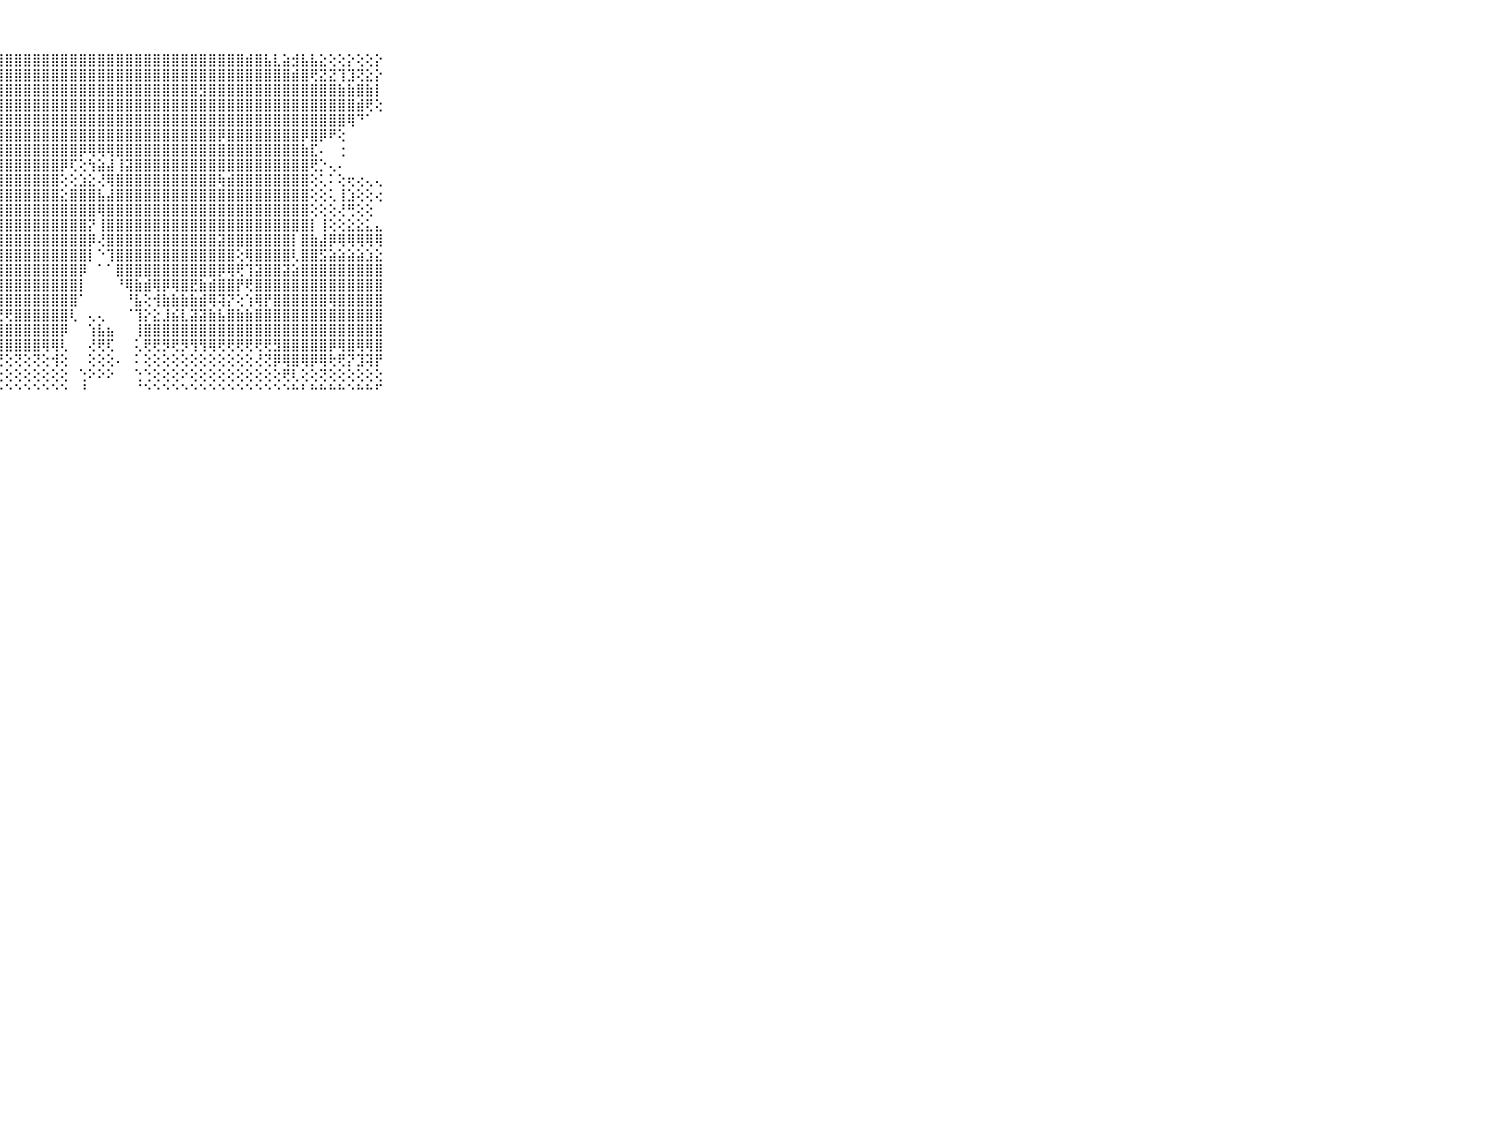

⠀⠀⠀⠀⠀⠀⠀⠀⠀⠀⠀⣿⣿⣿⣿⣿⣿⣿⣿⣿⣿⣿⣿⣿⣿⣿⣿⣿⣿⣿⣿⣿⣿⣿⣿⣿⣿⣿⣿⣿⣿⣿⣿⣿⣿⣿⣿⣿⣿⣿⣿⣿⣿⣿⣾⣿⣧⣇⣵⣺⣧⣧⣕⢕⢕⡕⢕⢕⡕⠀⠀⠀⠀⠀⠀⠀⠀⠀⠀⠀⠀
⠀⠀⠀⠀⠀⠀⠀⠀⠀⠀⠀⣽⣿⣿⣿⡿⣿⣿⣿⣿⣿⣿⣿⣿⣿⣿⣿⣿⣿⣿⣿⣿⣿⣿⣿⣿⣿⣿⣿⣿⣿⣿⣿⣿⣿⣿⣿⣿⣿⣿⣿⣿⣿⣿⣿⣿⣿⣿⣿⣾⣿⢟⣝⣝⢹⣹⢝⣕⡕⠀⠀⠀⠀⠀⠀⠀⠀⠀⠀⠀⠀
⠀⠀⠀⠀⠀⠀⠀⠀⠀⠀⠀⣿⣿⣿⣿⣿⣿⣿⣿⣿⣿⣽⣿⡿⣿⣿⣿⣿⣿⣿⣿⣿⣿⣿⣿⣿⣿⣿⣿⣿⣿⣿⣿⣿⣿⣿⣿⣿⣿⣻⣿⣿⣿⣿⣿⣿⣿⣿⣿⣿⣿⣿⣿⣿⣷⣷⣿⣷⡇⠀⠀⠀⠀⠀⠀⠀⠀⠀⠀⠀⠀
⠀⠀⠀⠀⠀⠀⠀⠀⠀⠀⠀⣿⣿⣿⣿⣿⣿⣿⣿⣿⣿⣿⣿⣿⣿⣿⣿⣿⣿⣿⣿⣿⣿⣿⣿⣿⣿⣿⣿⣿⣿⣿⣿⣿⣿⣿⣿⣿⣿⣿⣿⣿⣿⣿⣿⣿⣿⣿⣿⣿⣿⣿⣿⣿⣿⣿⣾⢟⢕⠀⠀⠀⠀⠀⠀⠀⠀⠀⠀⠀⠀
⠀⠀⠀⠀⠀⠀⠀⠀⠀⠀⠀⣿⣿⣿⣿⣿⣿⣿⣿⣿⣿⣿⣿⣿⣿⣿⣿⣿⣿⣿⣿⣿⣿⣿⣿⣿⣿⣿⣿⣿⣿⣿⣿⣿⣿⣿⣿⣿⣿⣿⣿⣿⣿⣿⣿⣿⣿⣿⣿⣿⣿⣿⣿⣿⣿⢿⠙⠁⠀⠀⠀⠀⠀⠀⠀⠀⠀⠀⠀⠀⠀
⠀⠀⠀⠀⠀⠀⠀⠀⠀⠀⠀⡝⢝⣝⢝⢻⢿⣿⣿⣿⣿⣿⣿⣿⣿⣿⣿⣿⣿⣿⣿⣿⣿⣿⣿⣿⣿⣿⣿⣿⣿⣿⣿⣿⣿⣿⣿⣿⣿⣿⣿⡿⣿⣿⣿⣿⣿⣿⣿⣿⡿⣿⡿⠟⢕⠀⠀⠀⠀⠀⠀⠀⠀⠀⠀⠀⠀⠀⠀⠀⠀
⠀⠀⠀⠀⠀⠀⠀⠀⠀⠀⠀⢄⢘⢝⢳⢵⣹⣜⢻⣿⣿⣿⣿⣿⣿⣿⣿⣿⣿⣿⣿⣿⣿⣿⣿⣿⡿⢿⢿⢿⣿⣿⣿⣿⣿⣿⣿⣿⣿⣿⣿⣿⣿⣿⣿⣿⣿⣿⣿⣿⣷⣏⠄⠀⢐⠀⠀⠀⠀⠀⠀⠀⠀⠀⠀⠀⠀⠀⠀⠀⠀
⠀⠀⠀⠀⠀⠀⠀⠀⠀⠀⠀⢕⢕⢕⢕⢕⢝⢷⣧⡜⢿⣿⣿⣿⣿⣿⣿⣿⣿⣿⣿⣿⣿⣿⡿⢏⢕⢳⣵⣼⢸⣽⣿⣿⣿⣿⣿⣿⣿⣿⣿⣿⣿⣿⣿⣿⣿⣿⣿⣿⣿⢟⡑⢄⠄⠀⠀⠀⠀⠀⠀⠀⠀⠀⠀⠀⠀⠀⠀⠀⠀
⠀⠀⠀⠀⠀⠀⠀⠀⠀⠀⠀⢕⢕⢕⢕⢕⢕⢜⢿⣿⣽⣿⣿⣿⣿⣿⣿⣿⣿⣿⣿⣿⣿⣿⢕⢕⣱⣕⢜⢿⣿⣿⣿⣿⣿⣿⣿⣿⣿⣿⣿⢷⣾⣿⣿⣿⣿⣿⣿⣿⣿⢕⢅⠅⢕⢖⢔⢄⢄⠀⠀⠀⠀⠀⠀⠀⠀⠀⠀⠀⠀
⠀⠀⠀⠀⠀⠀⠀⠀⠀⠀⠀⣿⣿⣿⣿⣿⣾⣧⣽⣿⣧⢻⣿⣿⣿⣿⣿⣿⣿⣿⣿⣿⣿⣿⣕⣿⣿⣿⣧⣼⣿⣿⣿⣿⣿⣿⣿⣿⣿⣿⣿⣿⣿⣿⣿⣿⣿⣿⣿⣿⣿⢕⢕⢅⢸⣱⢕⢕⢔⠀⠀⠀⠀⠀⠀⠀⠀⠀⠀⠀⠀
⠀⠀⠀⠀⠀⠀⠀⠀⠀⠀⠀⣿⣿⣿⣿⣿⣿⣿⣿⣿⣯⣺⣿⣿⣿⣿⣿⣿⣿⣿⣿⣿⣿⣿⣿⣿⣿⣿⢿⣿⣿⣿⣿⣿⣿⣿⣿⣿⣿⣿⣿⣿⣿⣿⣿⣿⣿⣿⣿⣿⣿⢕⢕⢕⢜⢛⢕⢕⠀⠀⠀⠀⠀⠀⠀⠀⠀⠀⠀⠀⠀
⠀⠀⠀⠀⠀⠀⠀⠀⠀⠀⠀⣿⣿⣿⣿⣿⣿⣿⣿⣿⣿⣽⣿⣿⣿⣿⣿⣿⣿⣿⣿⣿⣿⣿⣿⣿⣿⡝⢸⣿⣿⣿⣿⣿⣿⣿⣿⣿⣿⣿⣿⣿⣿⣿⣿⣿⣿⣿⣿⣿⣿⡇⢸⢕⢕⣕⣕⣅⣄⠀⠀⠀⠀⠀⠀⠀⠀⠀⠀⠀⠀
⠀⠀⠀⠀⠀⠀⠀⠀⠀⠀⠀⣿⣿⣿⣿⣿⣿⣿⣿⣿⣟⣿⣿⣿⣿⣿⣿⣿⣿⣿⣿⣿⣿⣿⣿⣿⣿⡿⢜⣿⣿⣿⣿⣿⣿⣿⣿⣿⣿⣿⣿⣽⣿⣿⣿⣿⣿⣿⣿⡇⣿⣷⣼⡿⢿⢿⢿⢿⢿⠀⠀⠀⠀⠀⠀⠀⠀⠀⠀⠀⠀
⠀⠀⠀⠀⠀⠀⠀⠀⠀⠀⠀⣿⣿⣿⣿⣿⣿⣿⣿⣿⣏⢺⣿⣿⣿⣿⣿⣿⣿⣿⣿⣿⣿⣿⣿⣿⣿⡇⠑⢹⣿⣿⣿⣿⣿⣿⣿⣿⣿⣿⣿⣿⣿⢕⢿⣿⣿⣿⣿⢇⣿⣿⣫⣵⣵⣵⣵⣱⣕⠀⠀⠀⠀⠀⠀⠀⠀⠀⠀⠀⠀
⠀⠀⠀⠀⠀⠀⠀⠀⠀⠀⠀⣿⣿⣿⣿⣿⣿⣿⣿⣿⣿⢸⣿⣿⣿⣿⣿⣿⣿⣿⣿⣿⣿⣿⣿⣿⡿⠀⠁⠁⣿⣿⣿⣿⣿⣿⣿⣿⣿⣿⣿⡿⢿⢟⢹⣽⣿⣿⣽⣵⣿⣿⣿⣿⣿⣿⣿⣿⣿⠀⠀⠀⠀⠀⠀⠀⠀⠀⠀⠀⠀
⠀⠀⠀⠀⠀⠀⠀⠀⠀⠀⠀⣿⣿⣿⣿⣿⣿⣿⣿⣿⣿⢸⣿⣿⣿⣿⣿⣿⣿⣿⣿⣿⣿⣿⣿⣿⡇⠀⠀⠀⠘⢿⣷⣾⢿⡿⢿⣿⣟⣷⣾⣿⣿⡟⢟⣿⣿⣿⣿⣿⣿⣿⣿⣿⣿⣿⣿⣿⣿⠀⠀⠀⠀⠀⠀⠀⠀⠀⠀⠀⠀
⠀⠀⠀⠀⠀⠀⠀⠀⠀⠀⠀⣿⣿⣿⣿⣿⣿⣿⣿⣿⣿⢸⣿⣿⣿⣿⣿⣿⣿⣿⣿⣿⣿⣿⣿⣿⠁⠀⠀⠀⠀⠘⣧⢕⢺⣷⣷⣷⣷⣾⢿⢽⡝⢕⢱⢿⡟⣿⣿⣿⣿⣿⣿⢿⣿⣿⣿⣿⣿⠀⠀⠀⠀⠀⠀⠀⠀⠀⠀⠀⠀
⠀⠀⠀⠀⠀⠀⠀⠀⠀⠀⠀⢿⣿⣿⣿⣿⡿⢿⢟⣟⣕⣕⣿⣿⣿⣿⢿⢟⢟⣿⣿⣿⣿⣿⣿⢇⠀⢄⢄⠀⠀⠈⢹⡕⣕⣸⣮⣇⣽⣽⣷⣧⣿⣷⣷⣿⣿⣿⣿⣿⣿⣿⣿⣿⣿⣿⣿⣿⣿⠀⠀⠀⠀⠀⠀⠀⠀⠀⠀⠀⠀
⠀⠀⠀⠀⠀⠀⠀⠀⠀⠀⠀⣿⣿⣿⣿⣿⣿⢿⢿⢟⢟⢏⢝⣽⣵⣷⣾⣿⣿⣿⣿⣿⣿⣿⡿⠀⠀⢱⣧⣦⠀⠀⢸⣿⣿⣿⣿⣿⣿⣿⣿⣿⣿⣿⣿⣿⣿⣿⣿⣿⣿⣿⣿⣿⣿⣿⣿⣿⣿⠀⠀⠀⠀⠀⠀⠀⠀⠀⠀⠀⠀
⠀⠀⠀⠀⠀⠀⠀⠀⠀⠀⠀⢟⢏⢝⢹⡵⣷⣿⣿⣿⢇⢕⢸⢿⣿⣿⣿⣿⣿⣿⣿⣿⢿⢿⢇⠀⠀⢜⢟⢏⠀⠀⢅⢟⢟⡻⢟⡻⢻⢻⢿⢟⢟⢟⢟⢟⢟⣻⣿⣿⣿⣿⣿⡿⢿⣿⢿⢿⣿⠀⠀⠀⠀⠀⠀⠀⠀⠀⠀⠀⠀
⠀⠀⠀⠀⠀⠀⠀⠀⠀⠀⠀⢕⢕⢕⢕⢜⢝⢟⢏⣝⢕⢕⢗⢟⢟⢿⢫⢝⢕⢝⢕⢝⢕⢺⢕⠀⠀⢕⢕⢕⠄⠀⠅⢕⢕⢕⢕⢕⢕⢕⢕⢕⢕⢕⢕⢜⢝⡿⢿⣿⢿⡿⢿⢗⢟⡝⣹⢽⡟⠀⠀⠀⠀⠀⠀⠀⠀⠀⠀⠀⠀
⠀⠀⠀⠀⠀⠀⠀⠀⠀⠀⠀⢕⢕⢕⢕⢕⢕⢕⢕⢕⢕⢕⢱⢕⡕⢕⢕⢗⢕⢕⢕⢕⢕⢕⢕⠀⢑⠕⠕⠕⠀⠀⢑⢑⢕⢕⢕⠕⢕⢕⢕⢕⢕⢕⢕⢕⢕⢕⢟⢇⢕⢕⢝⢕⢕⢕⢕⢕⢕⠀⠀⠀⠀⠀⠀⠀⠀⠀⠀⠀⠀
⠀⠀⠀⠀⠀⠀⠀⠀⠀⠀⠀⠑⠑⠑⠑⠑⠑⠑⠑⠑⠑⠑⠘⠑⠑⠑⠑⠑⠑⠑⠑⠑⠑⠑⠑⠀⠘⠀⠀⠀⠀⠀⠈⠑⠑⠑⠑⠑⠑⠑⠑⠑⠑⠑⠑⠑⠑⠑⠑⠓⠃⠓⠓⠓⠓⠑⠓⠓⠋⠀⠀⠀⠀⠀⠀⠀⠀⠀⠀⠀⠀